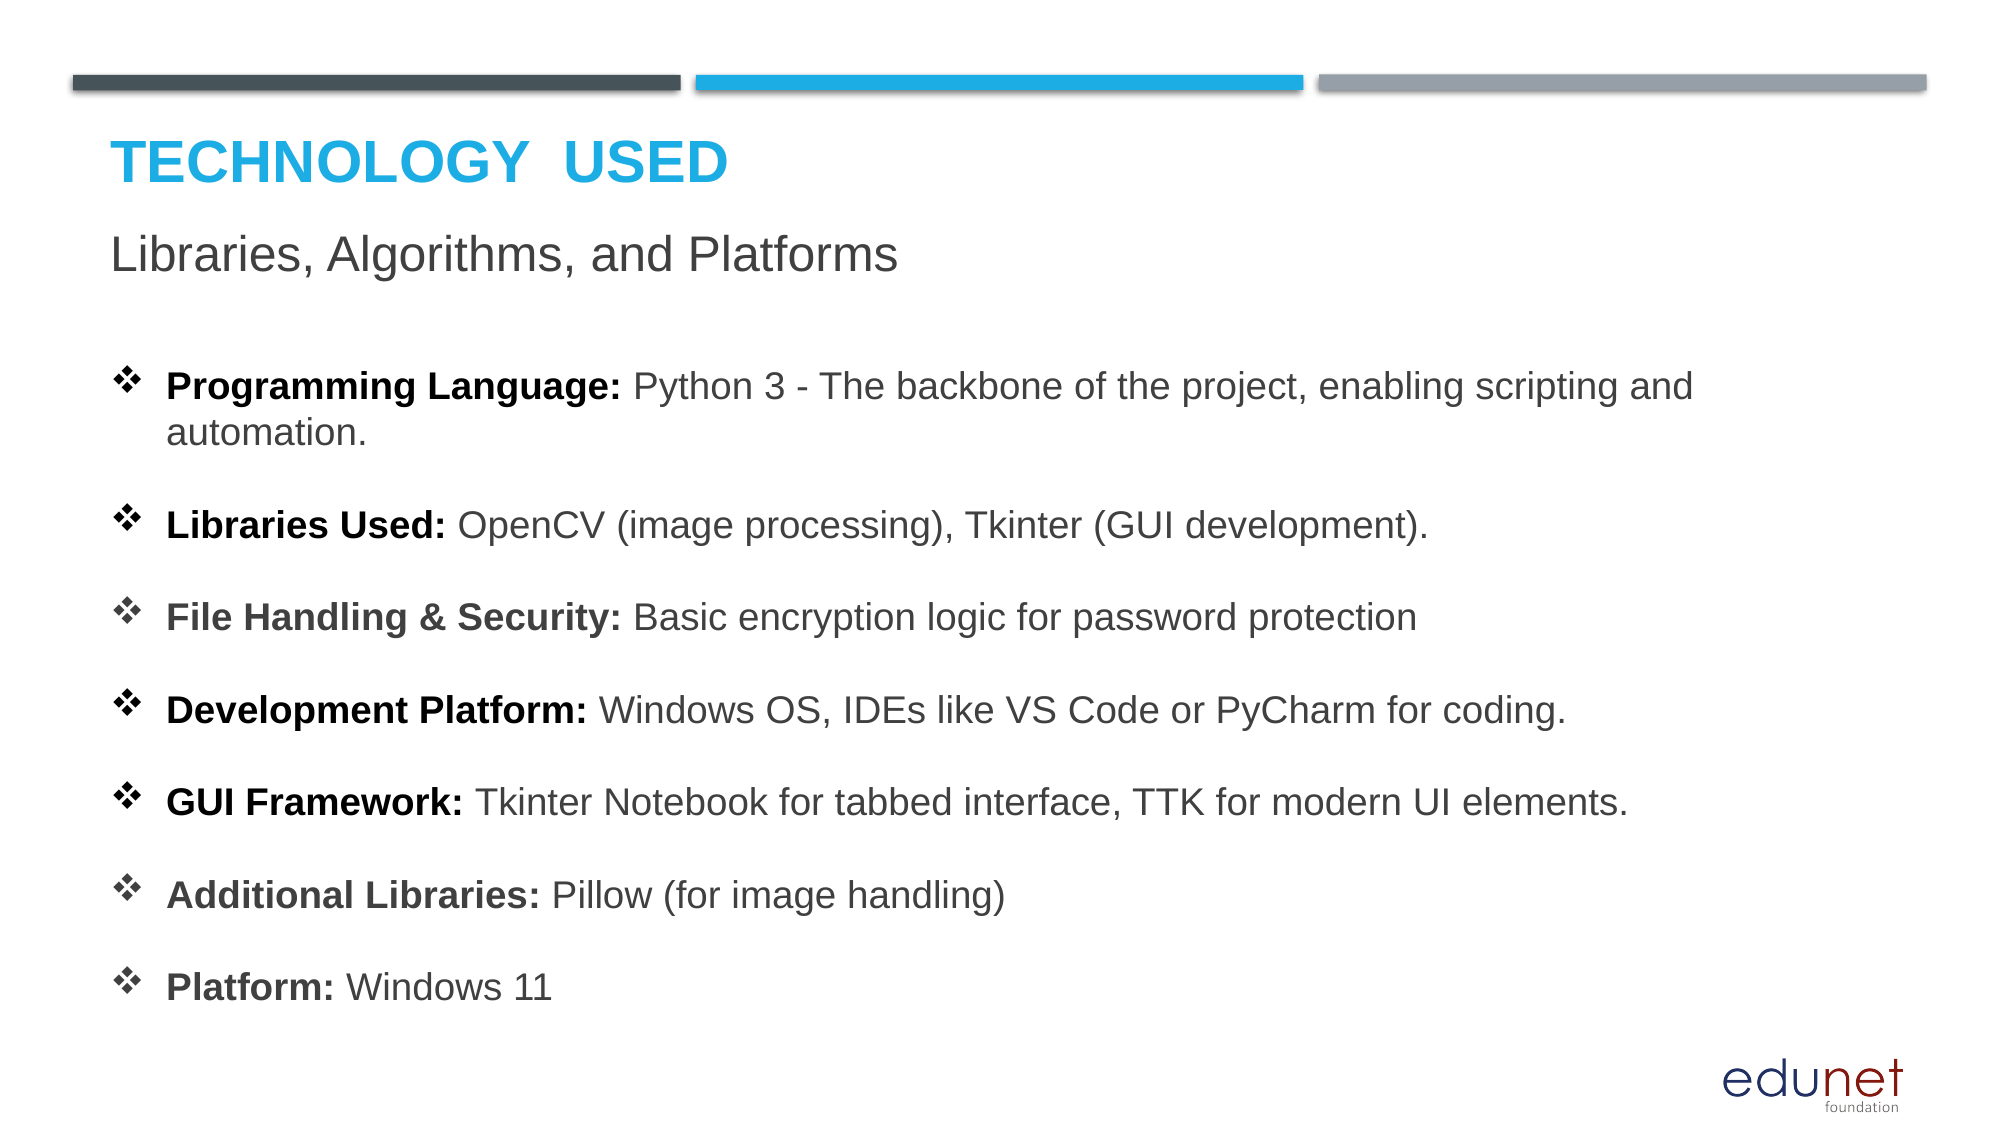

# Technology  used
Libraries, Algorithms, and Platforms

Programming Language: Python 3 - The backbone of the project, enabling scripting and automation.

Libraries Used: OpenCV (image processing), Tkinter (GUI development).

File Handling & Security: Basic encryption logic for password protection

Development Platform: Windows OS, IDEs like VS Code or PyCharm for coding.

GUI Framework: Tkinter Notebook for tabbed interface, TTK for modern UI elements.

Additional Libraries: Pillow (for image handling)

Platform: Windows 11